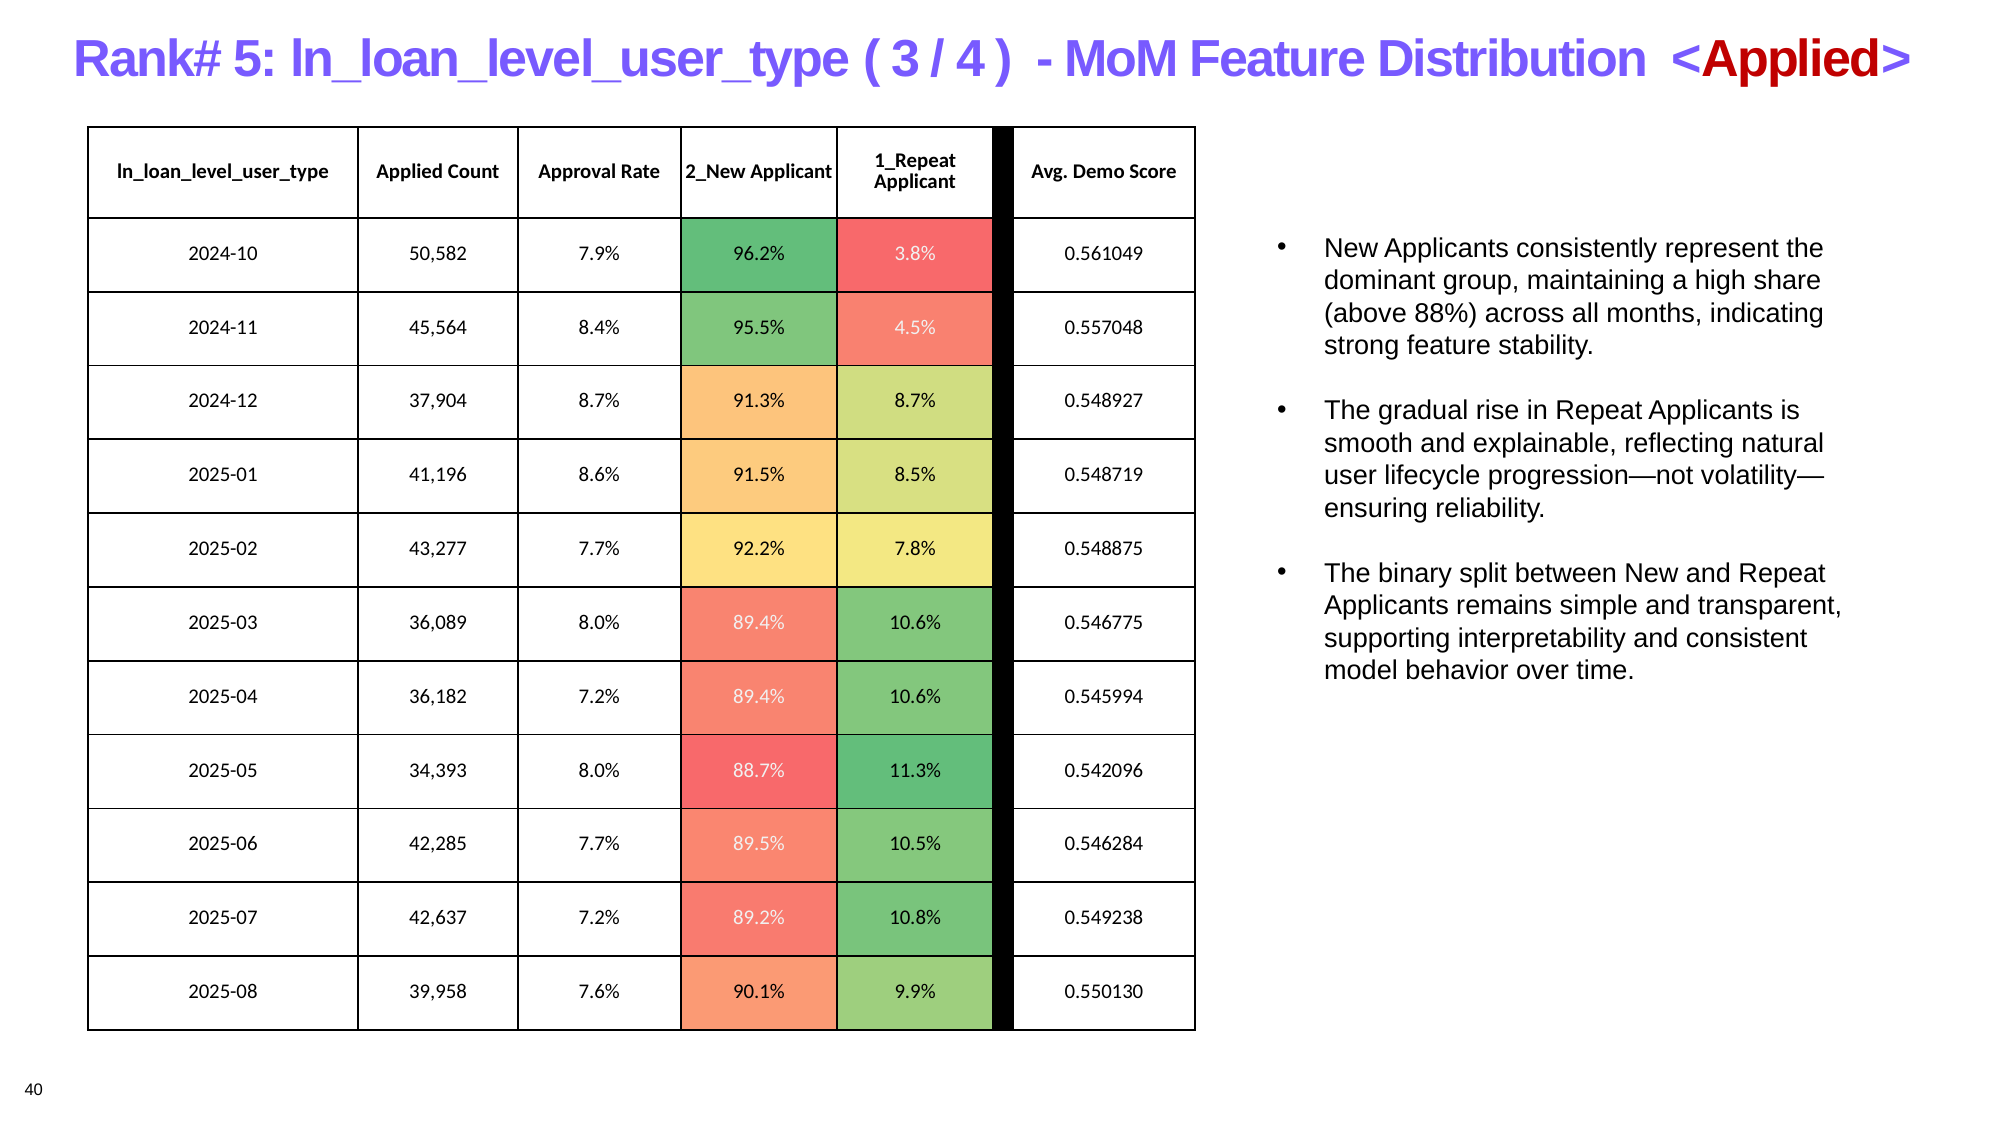

Rank# 5: ln_loan_level_user_type ( 3 / 4 )  - MoM Feature Distribution  <Applied>
| ln\_loan\_level\_user\_type | Applied Count | Approval Rate | 2\_New Applicant | 1\_Repeat Applicant |  | Avg. Demo Score |
| --- | --- | --- | --- | --- | --- | --- |
| 2024-10 | 50,582 | 7.9% | 96.2% | 3.8% |  | 0.561049 |
| 2024-11 | 45,564 | 8.4% | 95.5% | 4.5% |  | 0.557048 |
| 2024-12 | 37,904 | 8.7% | 91.3% | 8.7% |  | 0.548927 |
| 2025-01 | 41,196 | 8.6% | 91.5% | 8.5% |  | 0.548719 |
| 2025-02 | 43,277 | 7.7% | 92.2% | 7.8% |  | 0.548875 |
| 2025-03 | 36,089 | 8.0% | 89.4% | 10.6% |  | 0.546775 |
| 2025-04 | 36,182 | 7.2% | 89.4% | 10.6% |  | 0.545994 |
| 2025-05 | 34,393 | 8.0% | 88.7% | 11.3% |  | 0.542096 |
| 2025-06 | 42,285 | 7.7% | 89.5% | 10.5% |  | 0.546284 |
| 2025-07 | 42,637 | 7.2% | 89.2% | 10.8% |  | 0.549238 |
| 2025-08 | 39,958 | 7.6% | 90.1% | 9.9% |  | 0.550130 |
New Applicants consistently represent the dominant group, maintaining a high share (above 88%) across all months, indicating strong feature stability.

The gradual rise in Repeat Applicants is smooth and explainable, reflecting natural user lifecycle progression—not volatility—ensuring reliability.

The binary split between New and Repeat Applicants remains simple and transparent, supporting interpretability and consistent model behavior over time.

40